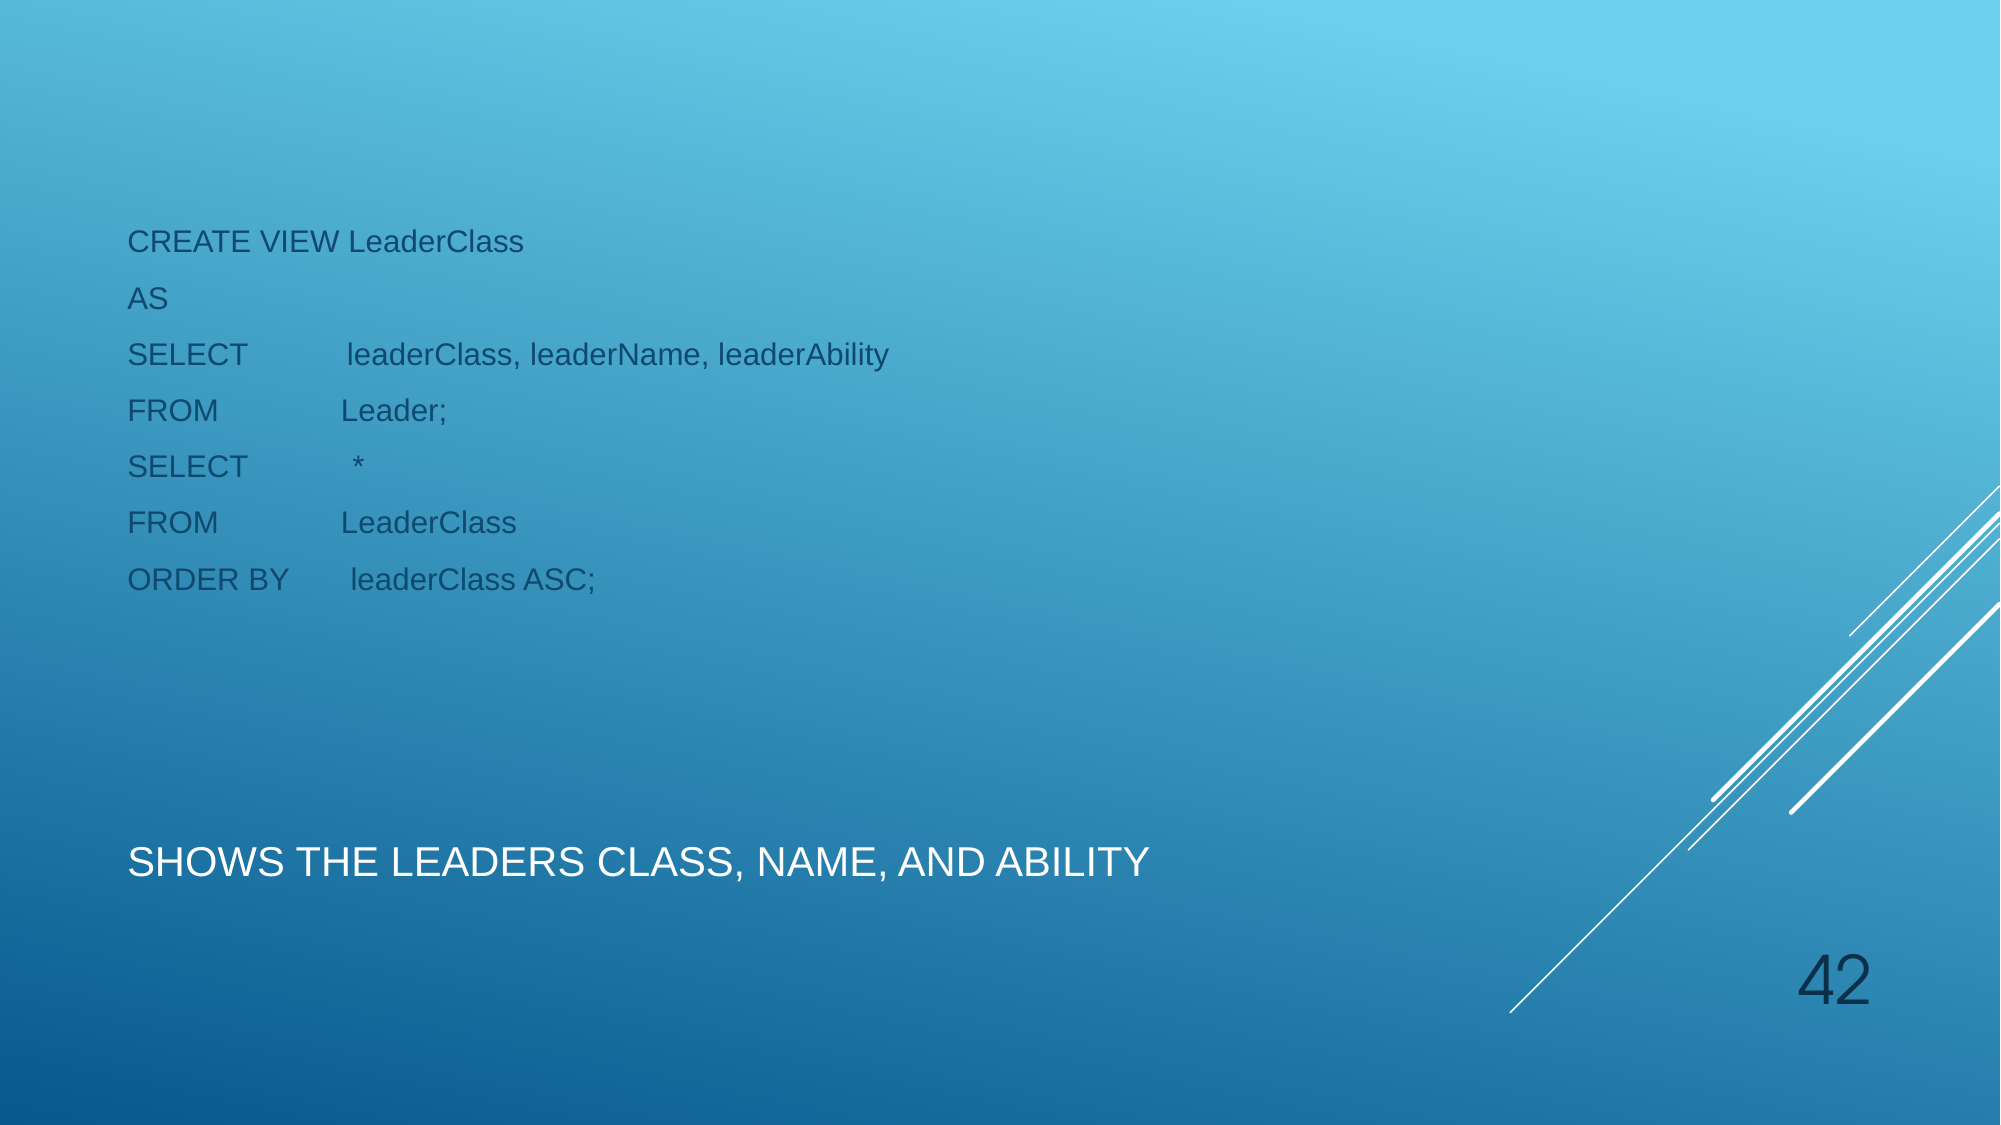

CREATE VIEW LeaderClass
AS
SELECT 	        leaderClass, leaderName, leaderAbility
FROM              Leader;
SELECT            *
FROM              LeaderClass
ORDER BY       leaderClass ASC;
# Shows the Leaders Class, Name, and Ability
42